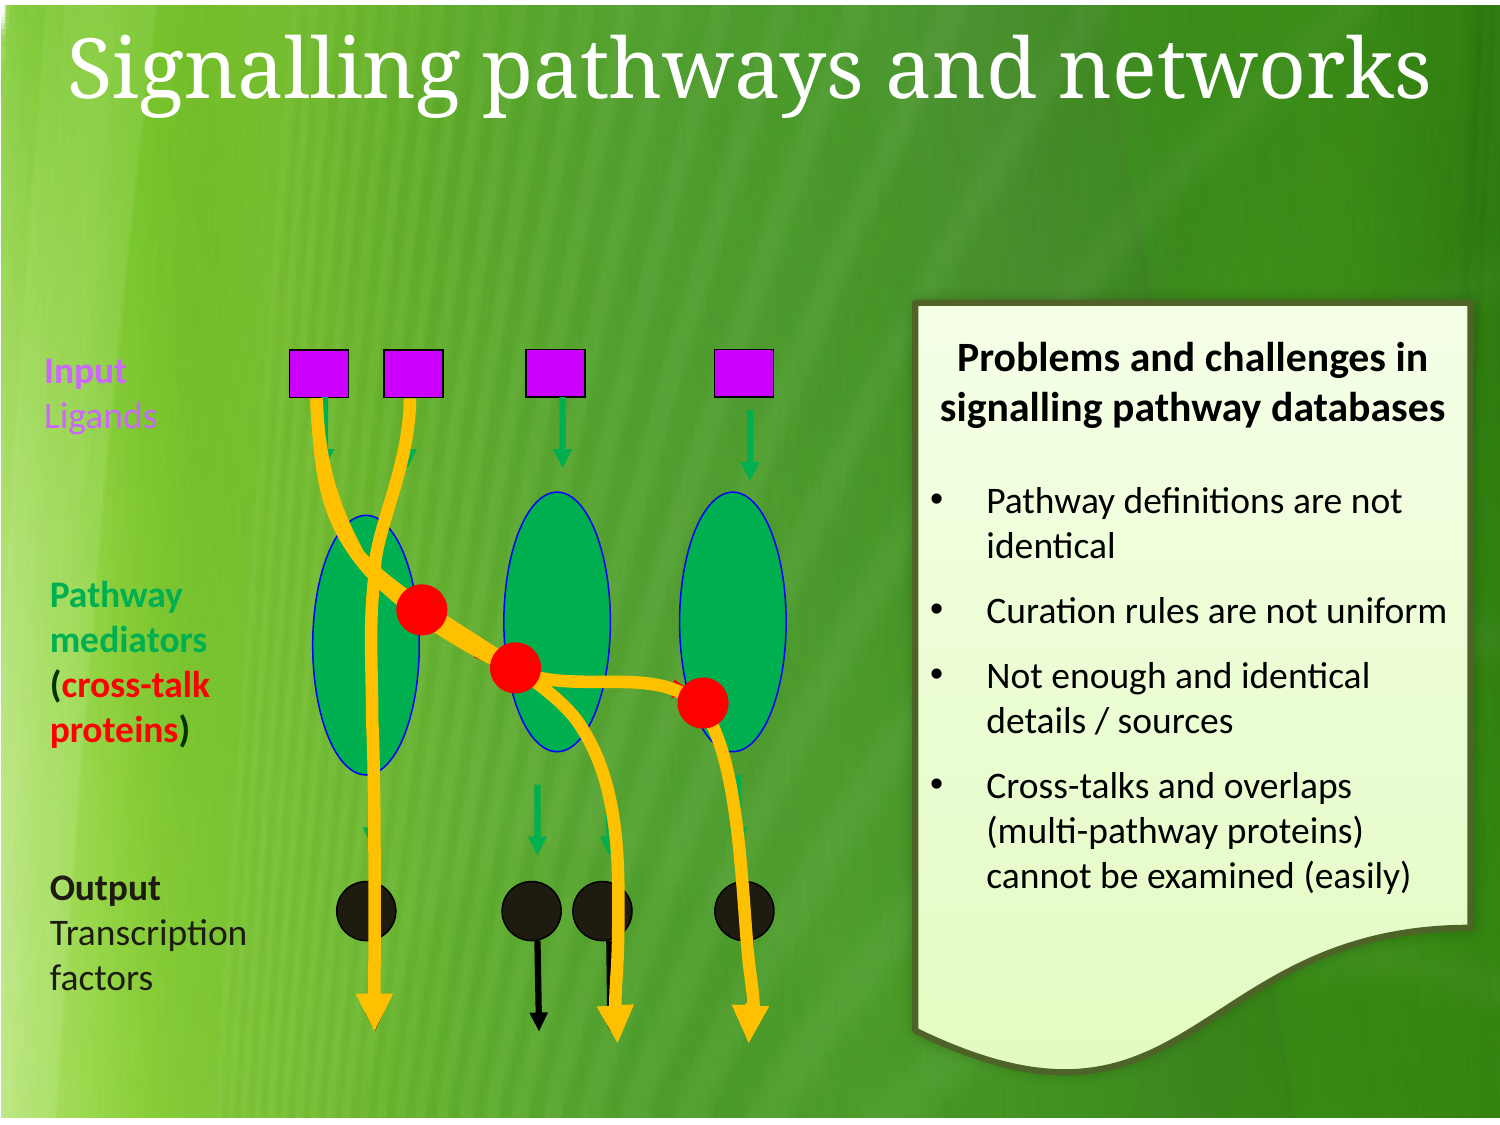

Signalling pathways and networks

Pathway definitions are not identical
Curation rules are not uniform
Not enough and identical details / sources
Cross-talks and overlaps (multi-pathway proteins) cannot be examined (easily)
Problems and challenges in signalling pathway databases
Input
Ligands

Pathway
mediators
(cross-talk
proteins)

Output
Transcription factors